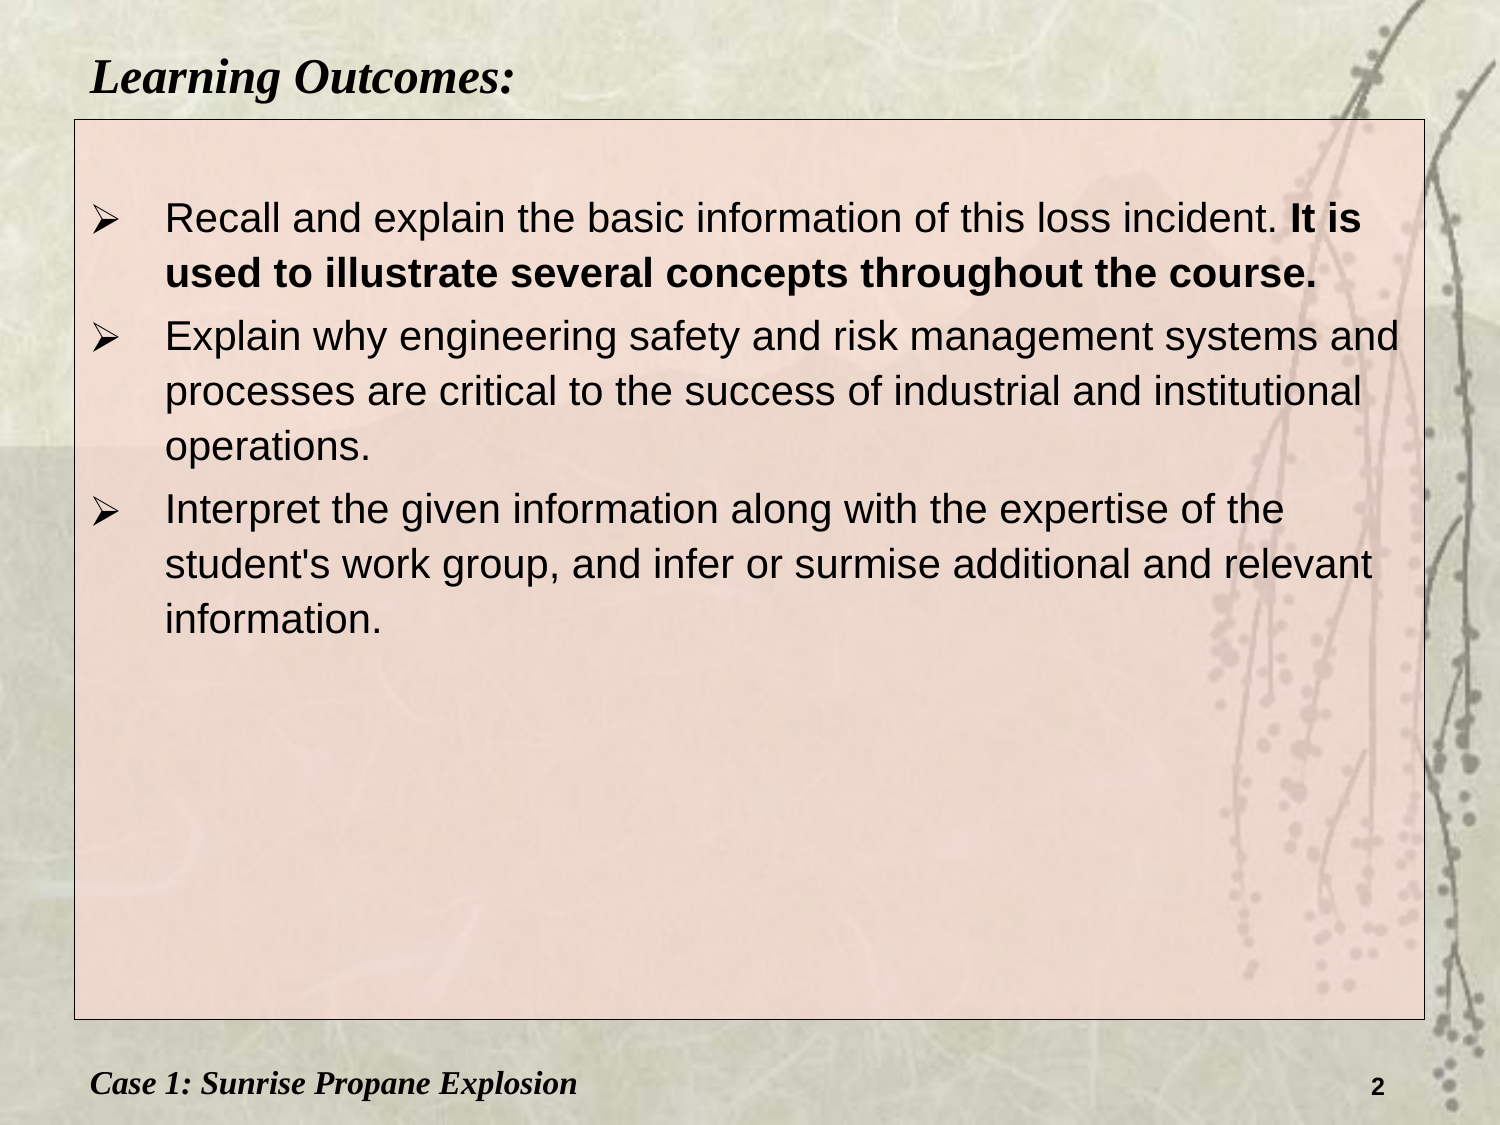

Learning Outcomes:

Recall and explain the basic information of this loss incident. It is used to illustrate several concepts throughout the course.
Explain why engineering safety and risk management systems and processes are critical to the success of industrial and institutional operations.
Interpret the given information along with the expertise of the student's work group, and infer or surmise additional and relevant information.
Case 1: Sunrise Propane Explosion
2